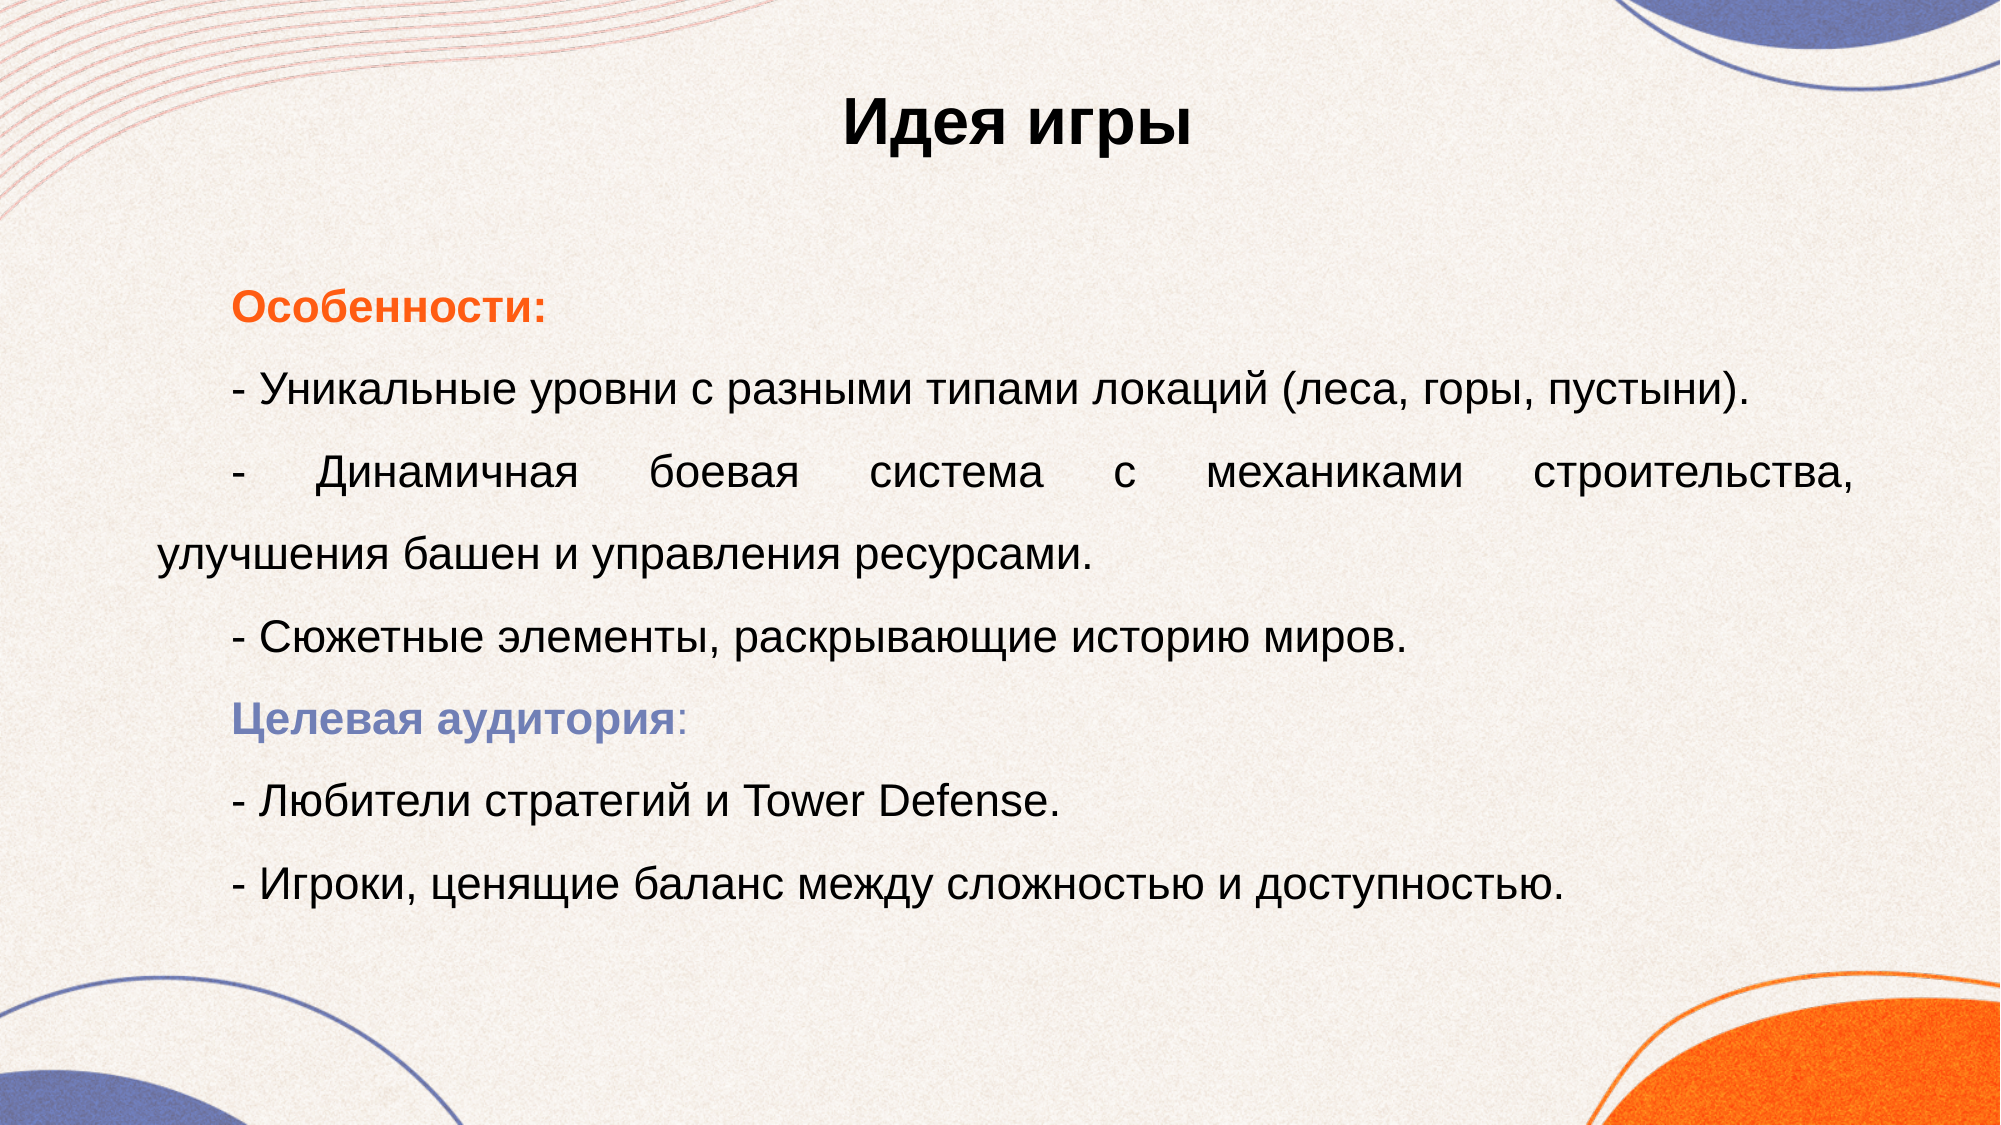

Идея игры
Особенности:
- Уникальные уровни с разными типами локаций (леса, горы, пустыни).
- Динамичная боевая система с механиками строительства,
улучшения башен и управления ресурсами.
- Сюжетные элементы, раскрывающие историю миров.
Целевая аудитория:
- Любители стратегий и Tower Defense.
- Игроки, ценящие баланс между сложностью и доступностью.